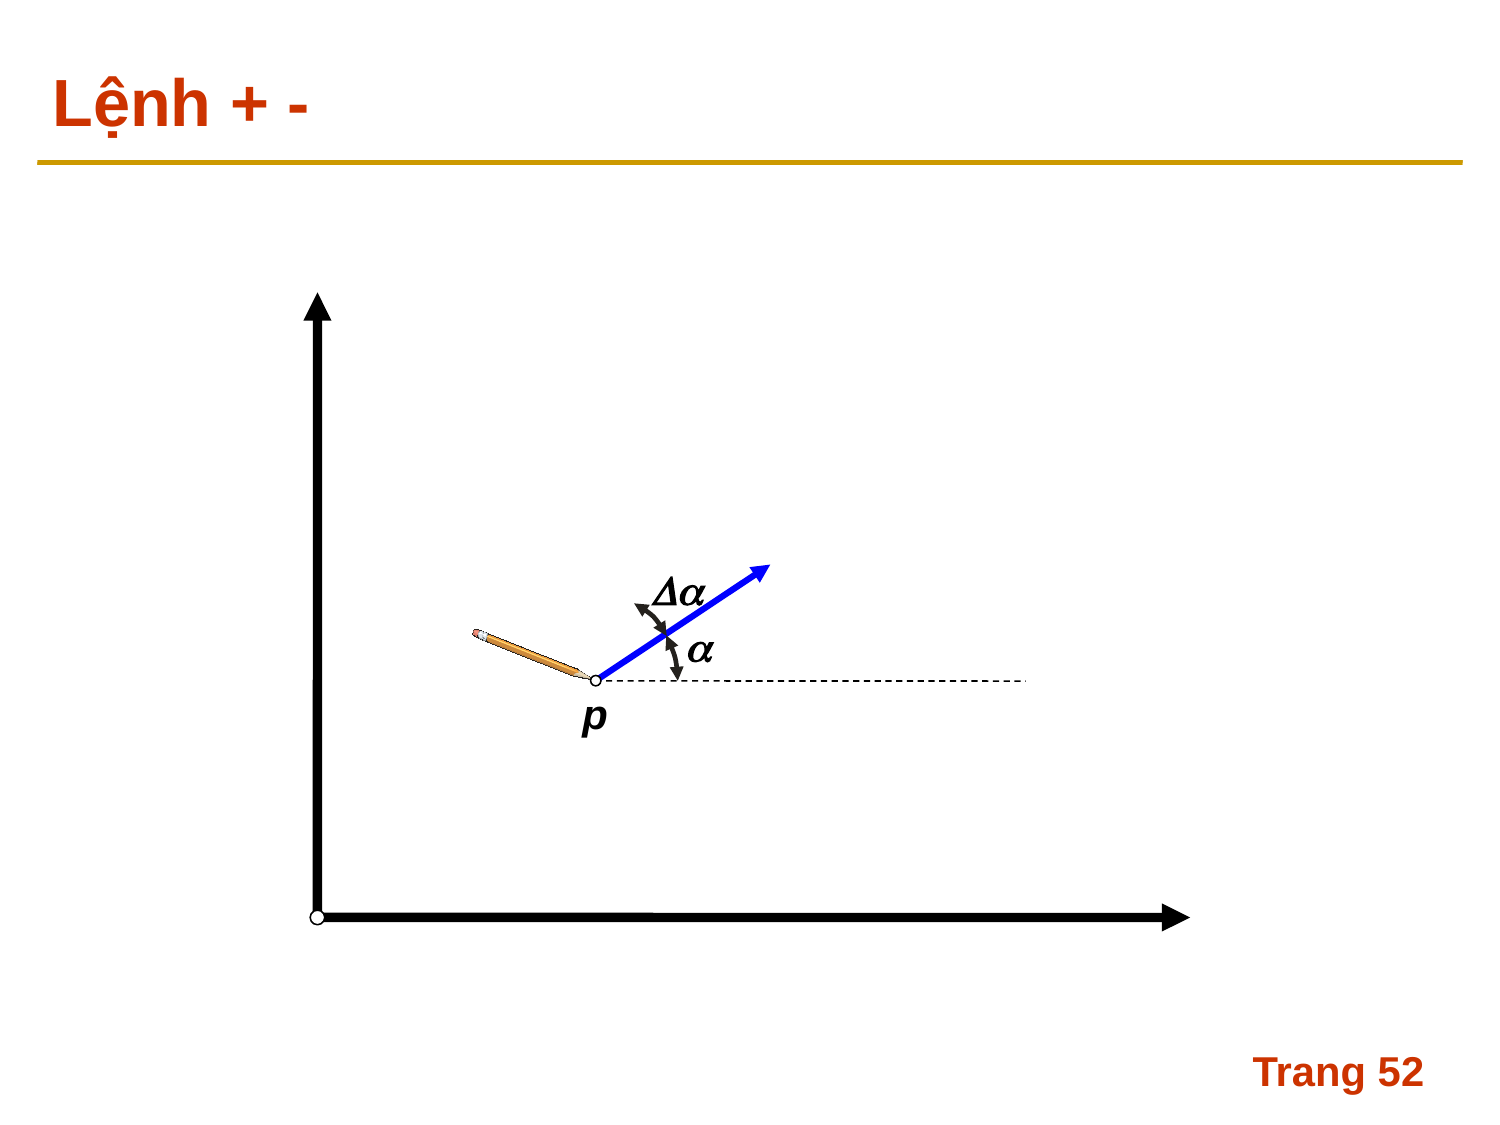

# Lệnh + -

Δα

α

p

Trang 52